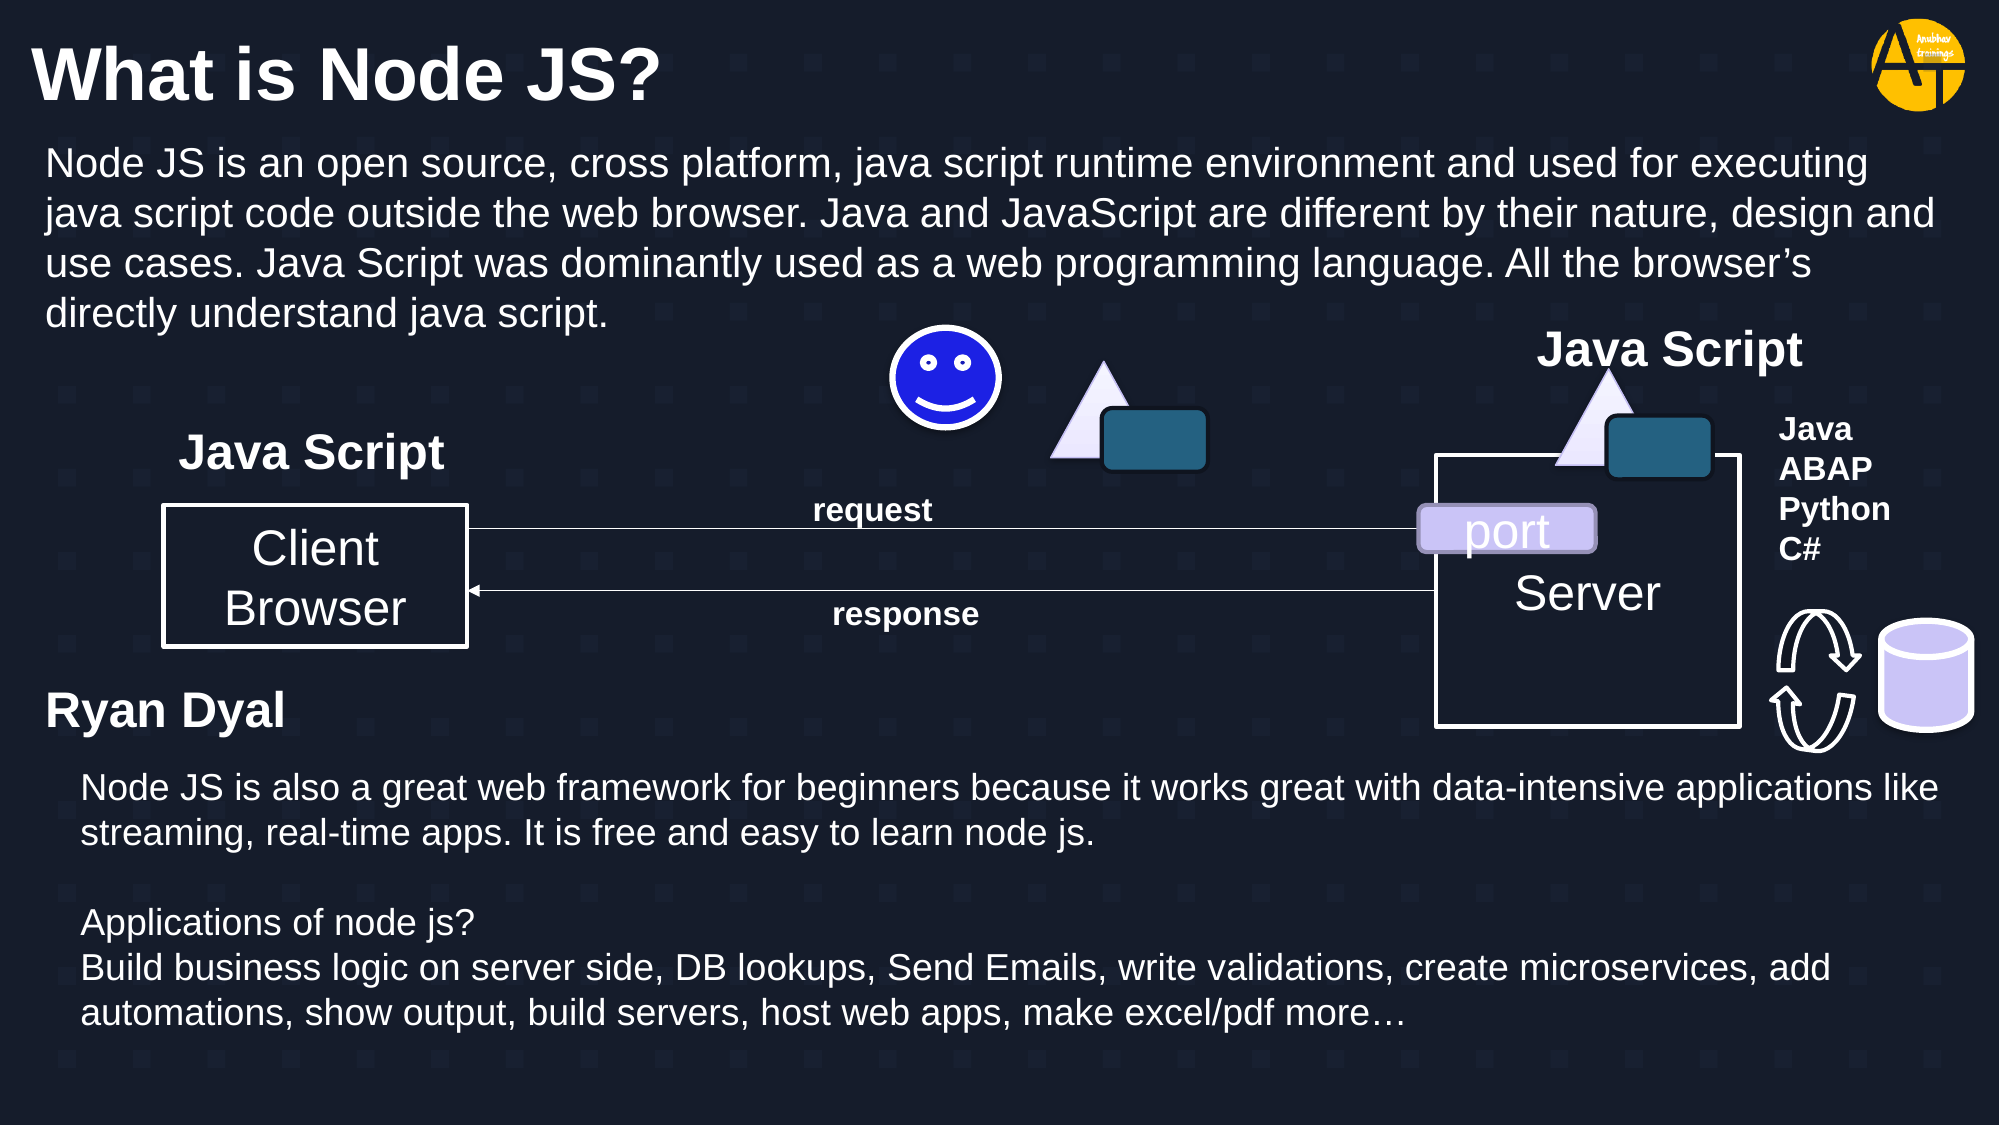

# What is Node JS?
Node JS is an open source, cross platform, java script runtime environment and used for executing java script code outside the web browser. Java and JavaScript are different by their nature, design and use cases. Java Script was dominantly used as a web programming language. All the browser’s directly understand java script.
Java Script

Java
ABAP
Python
C#

Java Script

Server
request
Client
Browser
port
response

Ryan Dyal

Node JS is also a great web framework for beginners because it works great with data-intensive applications like streaming, real-time apps. It is free and easy to learn node js.

Applications of node js?
Build business logic on server side, DB lookups, Send Emails, write validations, create microservices, add automations, show output, build servers, host web apps, make excel/pdf more…